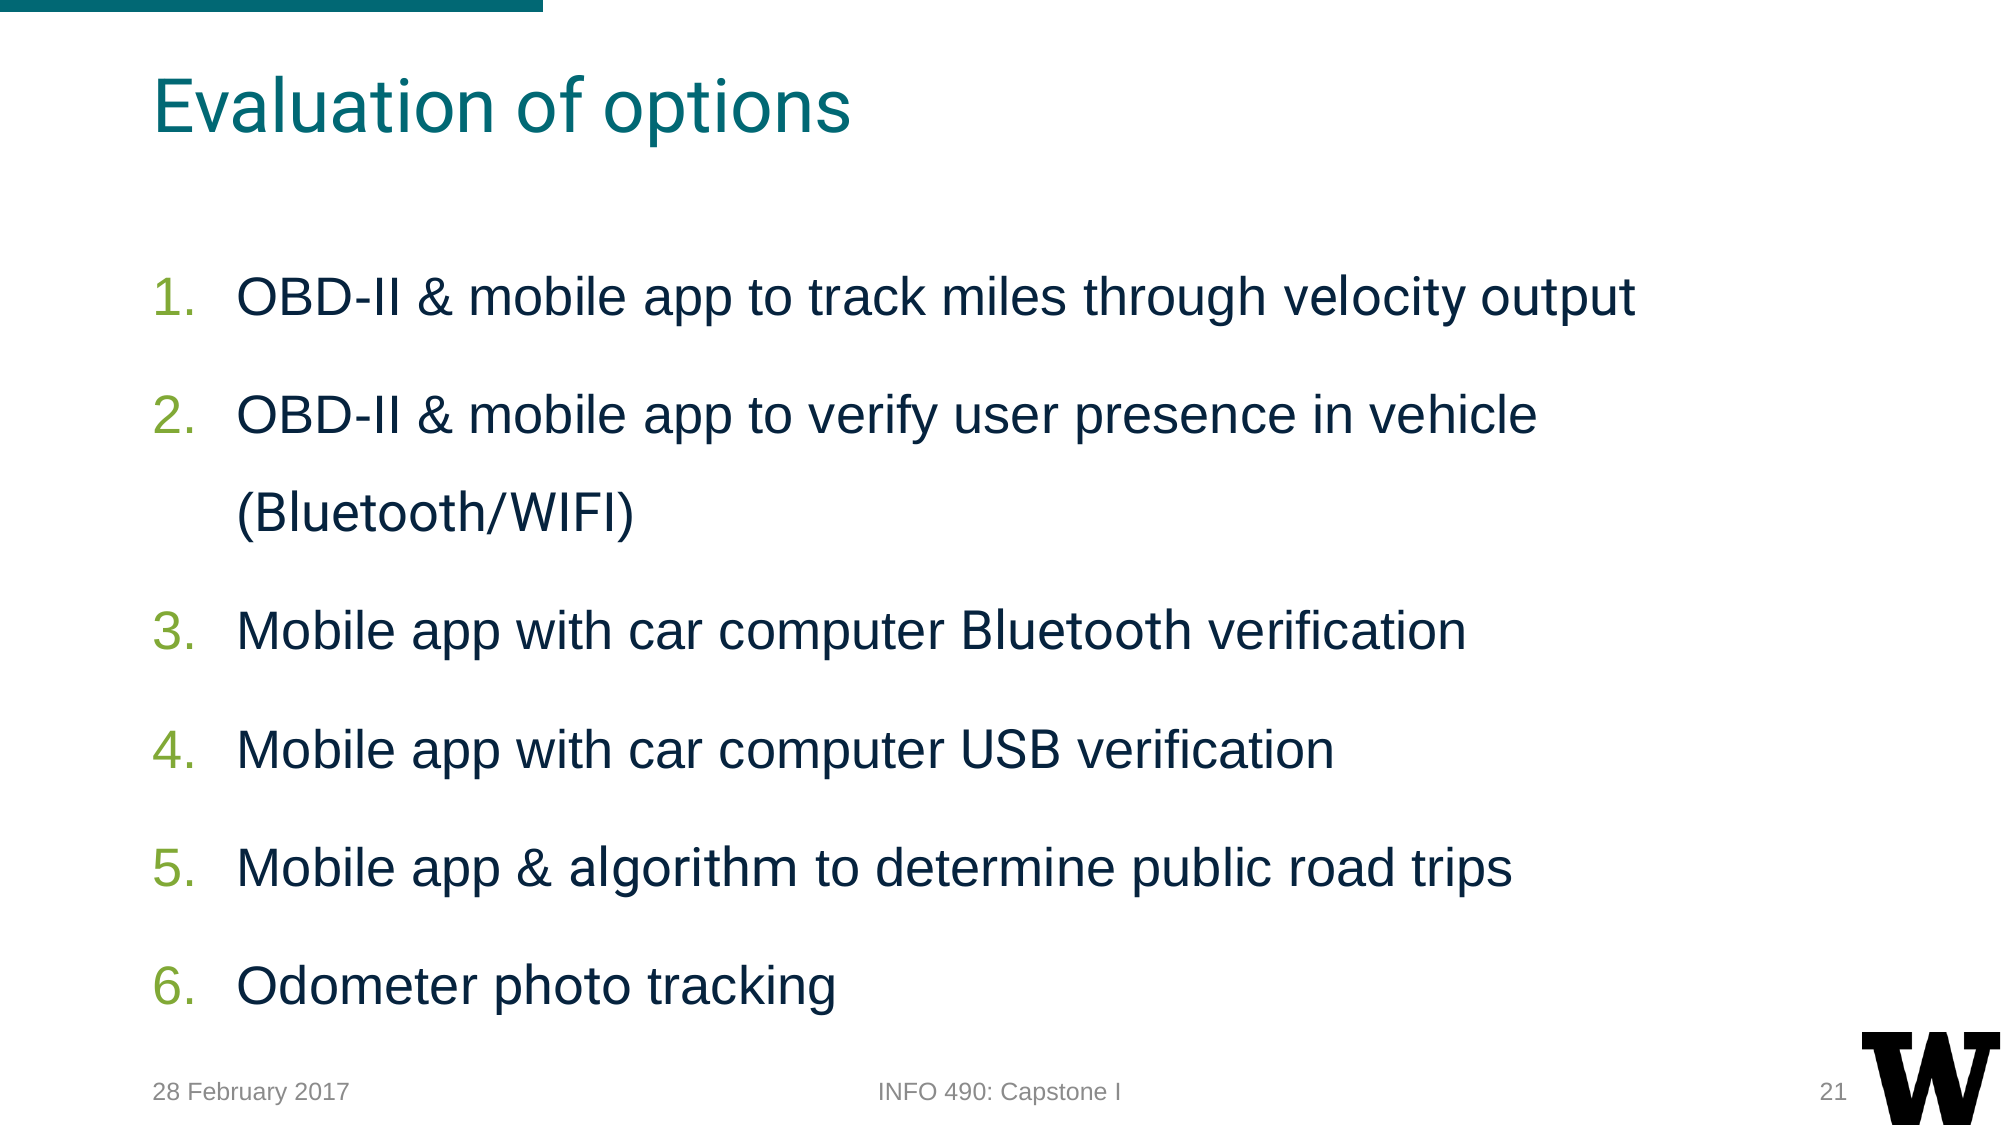

# Evaluation of options
OBD-II & mobile app to track miles through velocity output
OBD-II & mobile app to verify user presence in vehicle (Bluetooth/WIFI)
Mobile app with car computer Bluetooth verification
Mobile app with car computer USB verification
Mobile app & algorithm to determine public road trips
Odometer photo tracking

28 February 2017
INFO 490: Capstone I
21